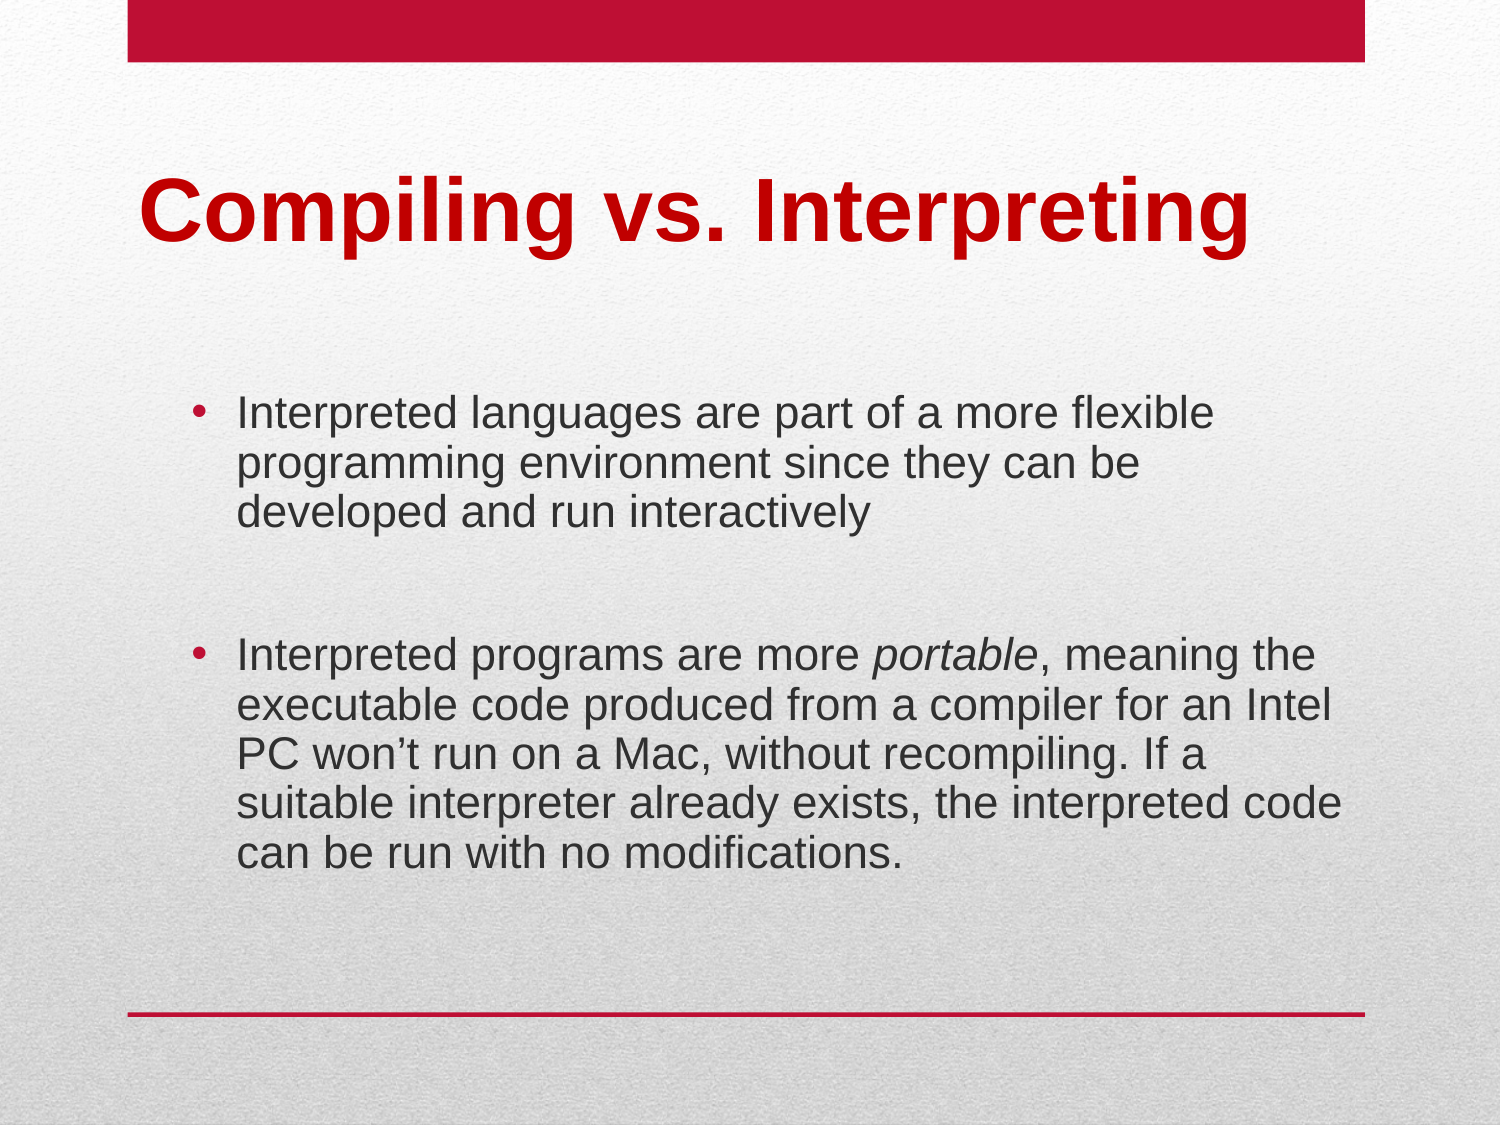

# Compiling vs. Interpreting
Interpreted languages are part of a more flexible programming environment since they can be developed and run interactively

Interpreted programs are more portable, meaning the executable code produced from a compiler for an Intel PC won’t run on a Mac, without recompiling. If a suitable interpreter already exists, the interpreted code can be run with no modifications.